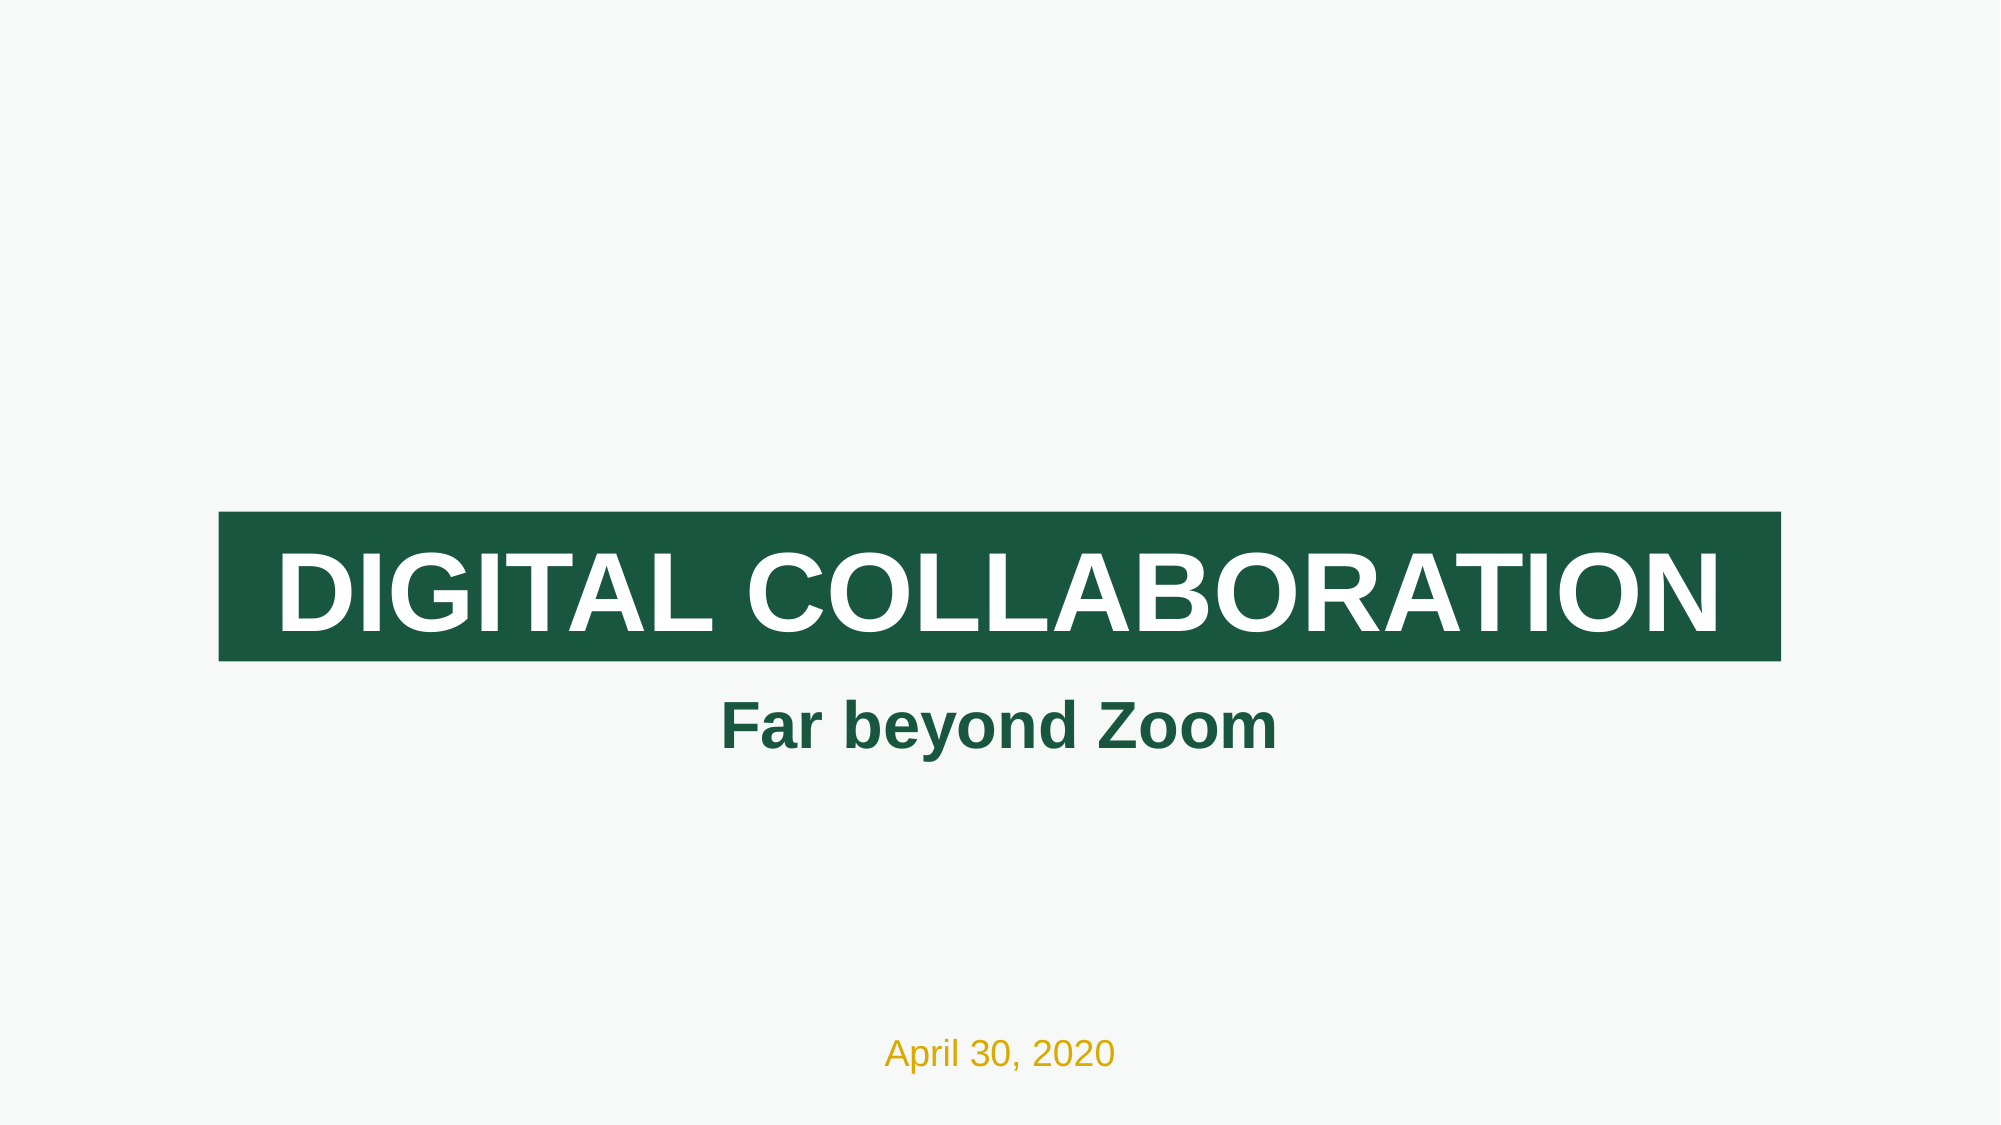

DIGITAL COLLABORATION
Far beyond Zoom
April 30, 2020